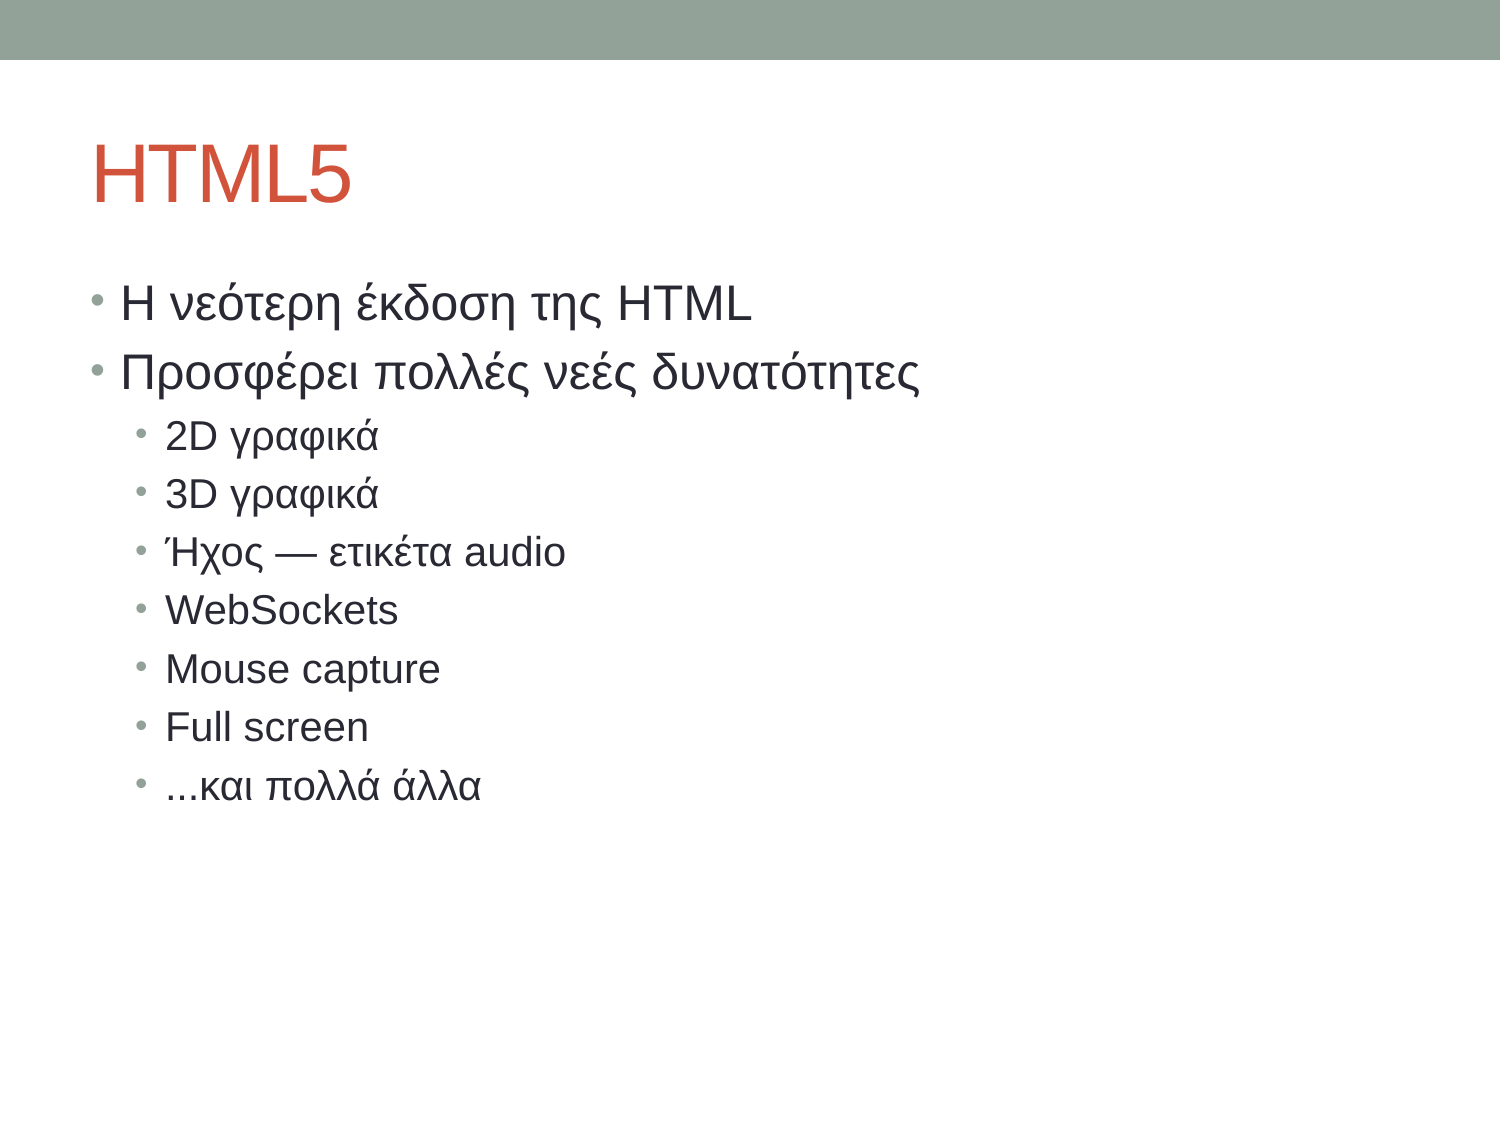

# HTML5
Η νεότερη έκδοση της HTML
Προσφέρει πολλές νεές δυνατότητες
2D γραφικά
3D γραφικά
Ήχος — ετικέτα audio
WebSockets
Mouse capture
Full screen
...και πολλά άλλα